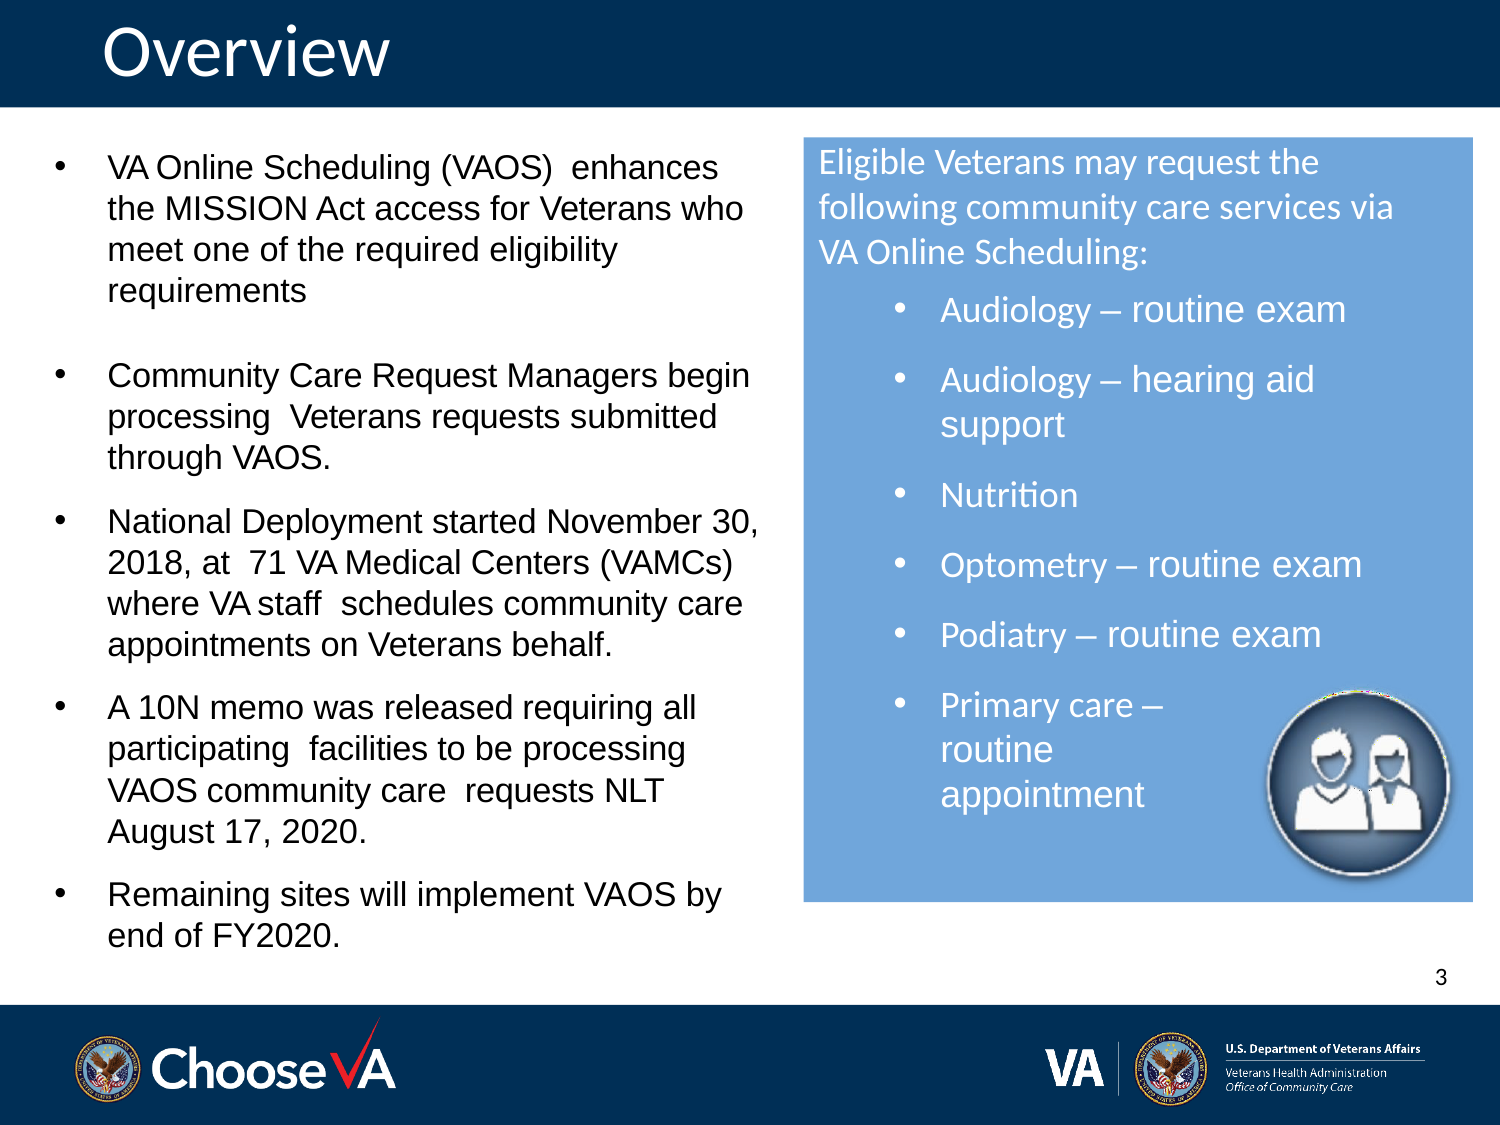

# Overview
VA Online Scheduling (VAOS)  enhances the MISSION Act access for Veterans who meet one of the required eligibility requirements

Community Care Request Managers begin processing  Veterans requests submitted through VAOS.
National Deployment started November 30, 2018, at  71 VA Medical Centers (VAMCs) where VA staff  schedules community care appointments on Veterans behalf.
A 10N memo was released requiring all participating  facilities to be processing VAOS community care  requests NLT August 17, 2020.
Remaining sites will implement VAOS by end of FY2020.

Eligible Veterans may request the  following community care services via  VA Online Scheduling:
Audiology – routine exam
Audiology – hearing aid support
Nutrition
Optometry – routine exam
Podiatry – routine exam
Primary care – routine  appointment

3